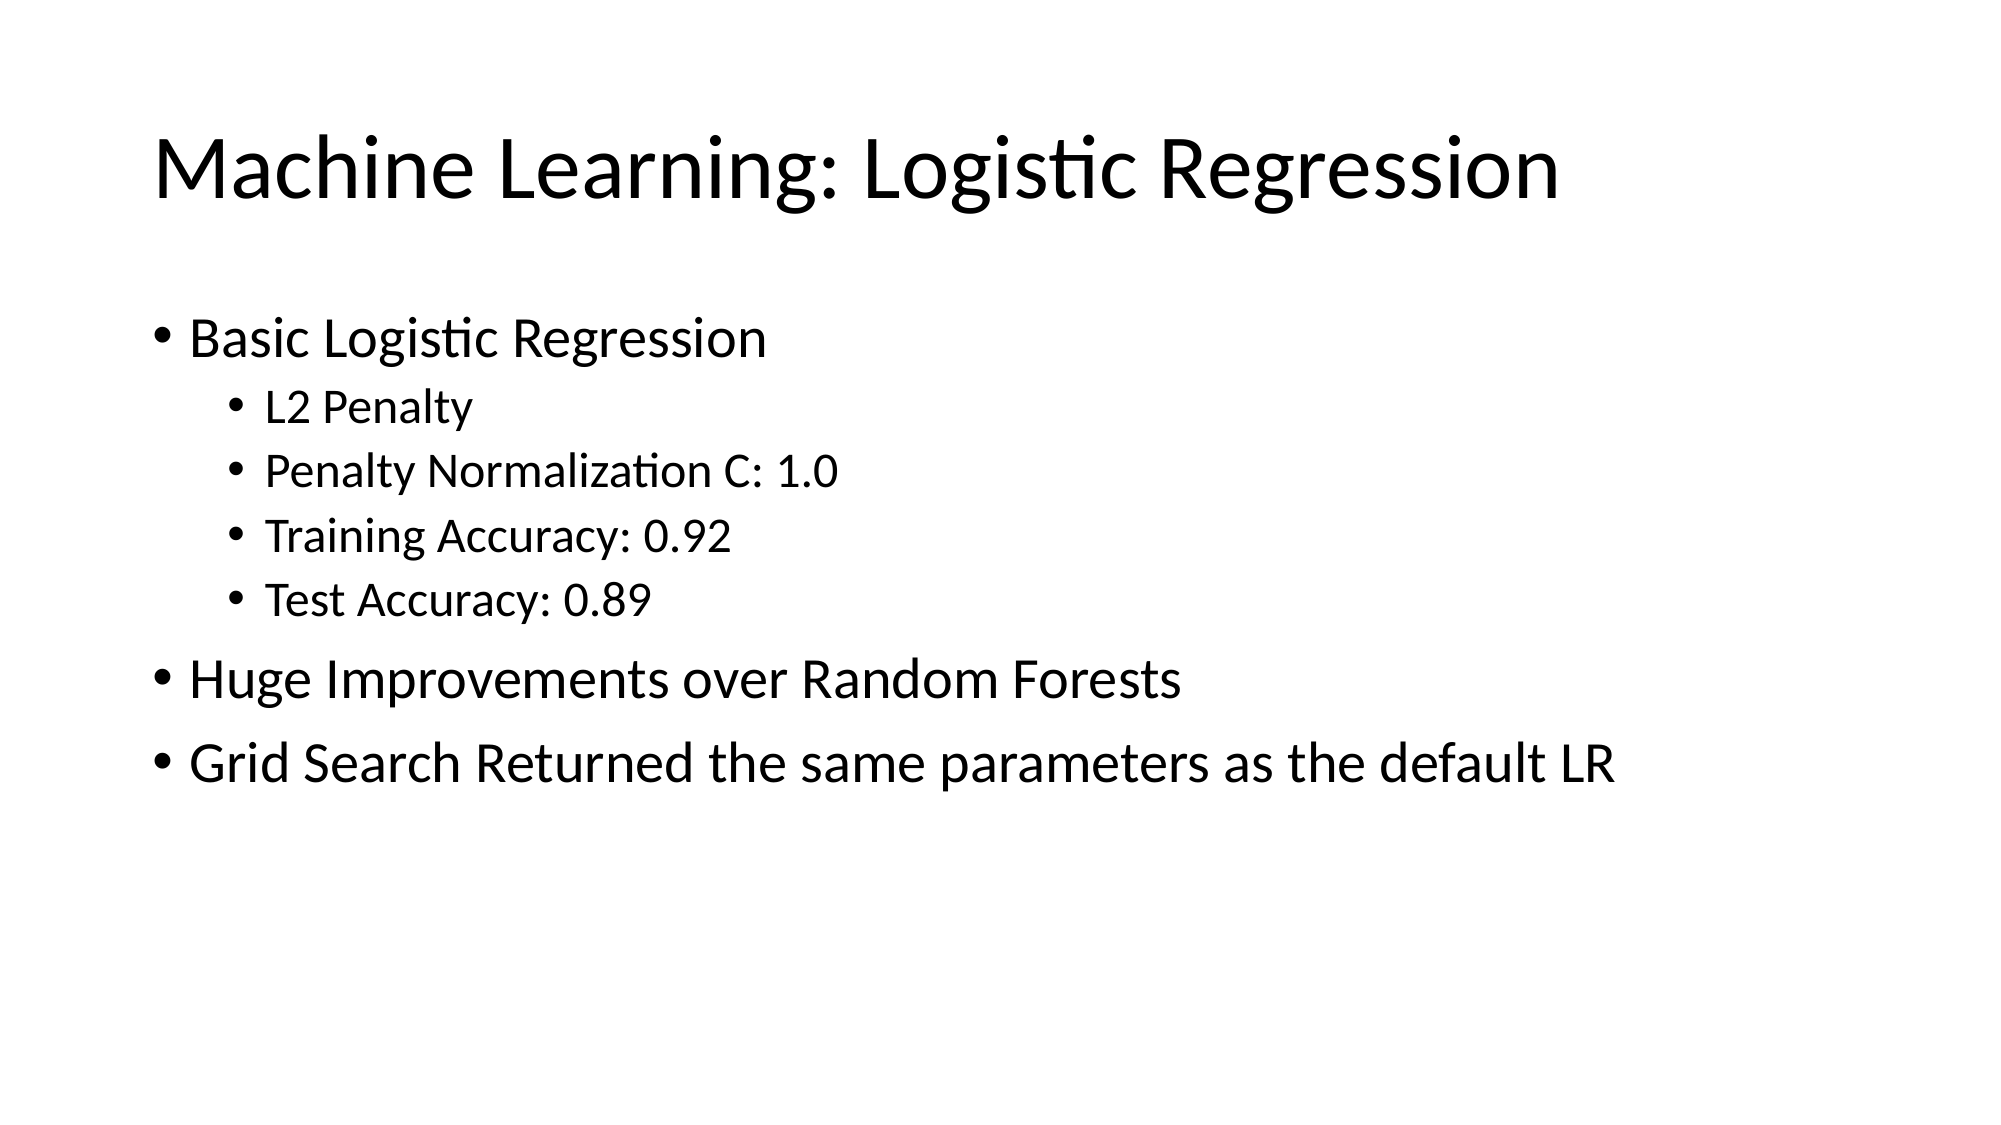

# Machine Learning: Logistic Regression
Basic Logistic Regression
L2 Penalty
Penalty Normalization C: 1.0
Training Accuracy: 0.92
Test Accuracy: 0.89
Huge Improvements over Random Forests
Grid Search Returned the same parameters as the default LR